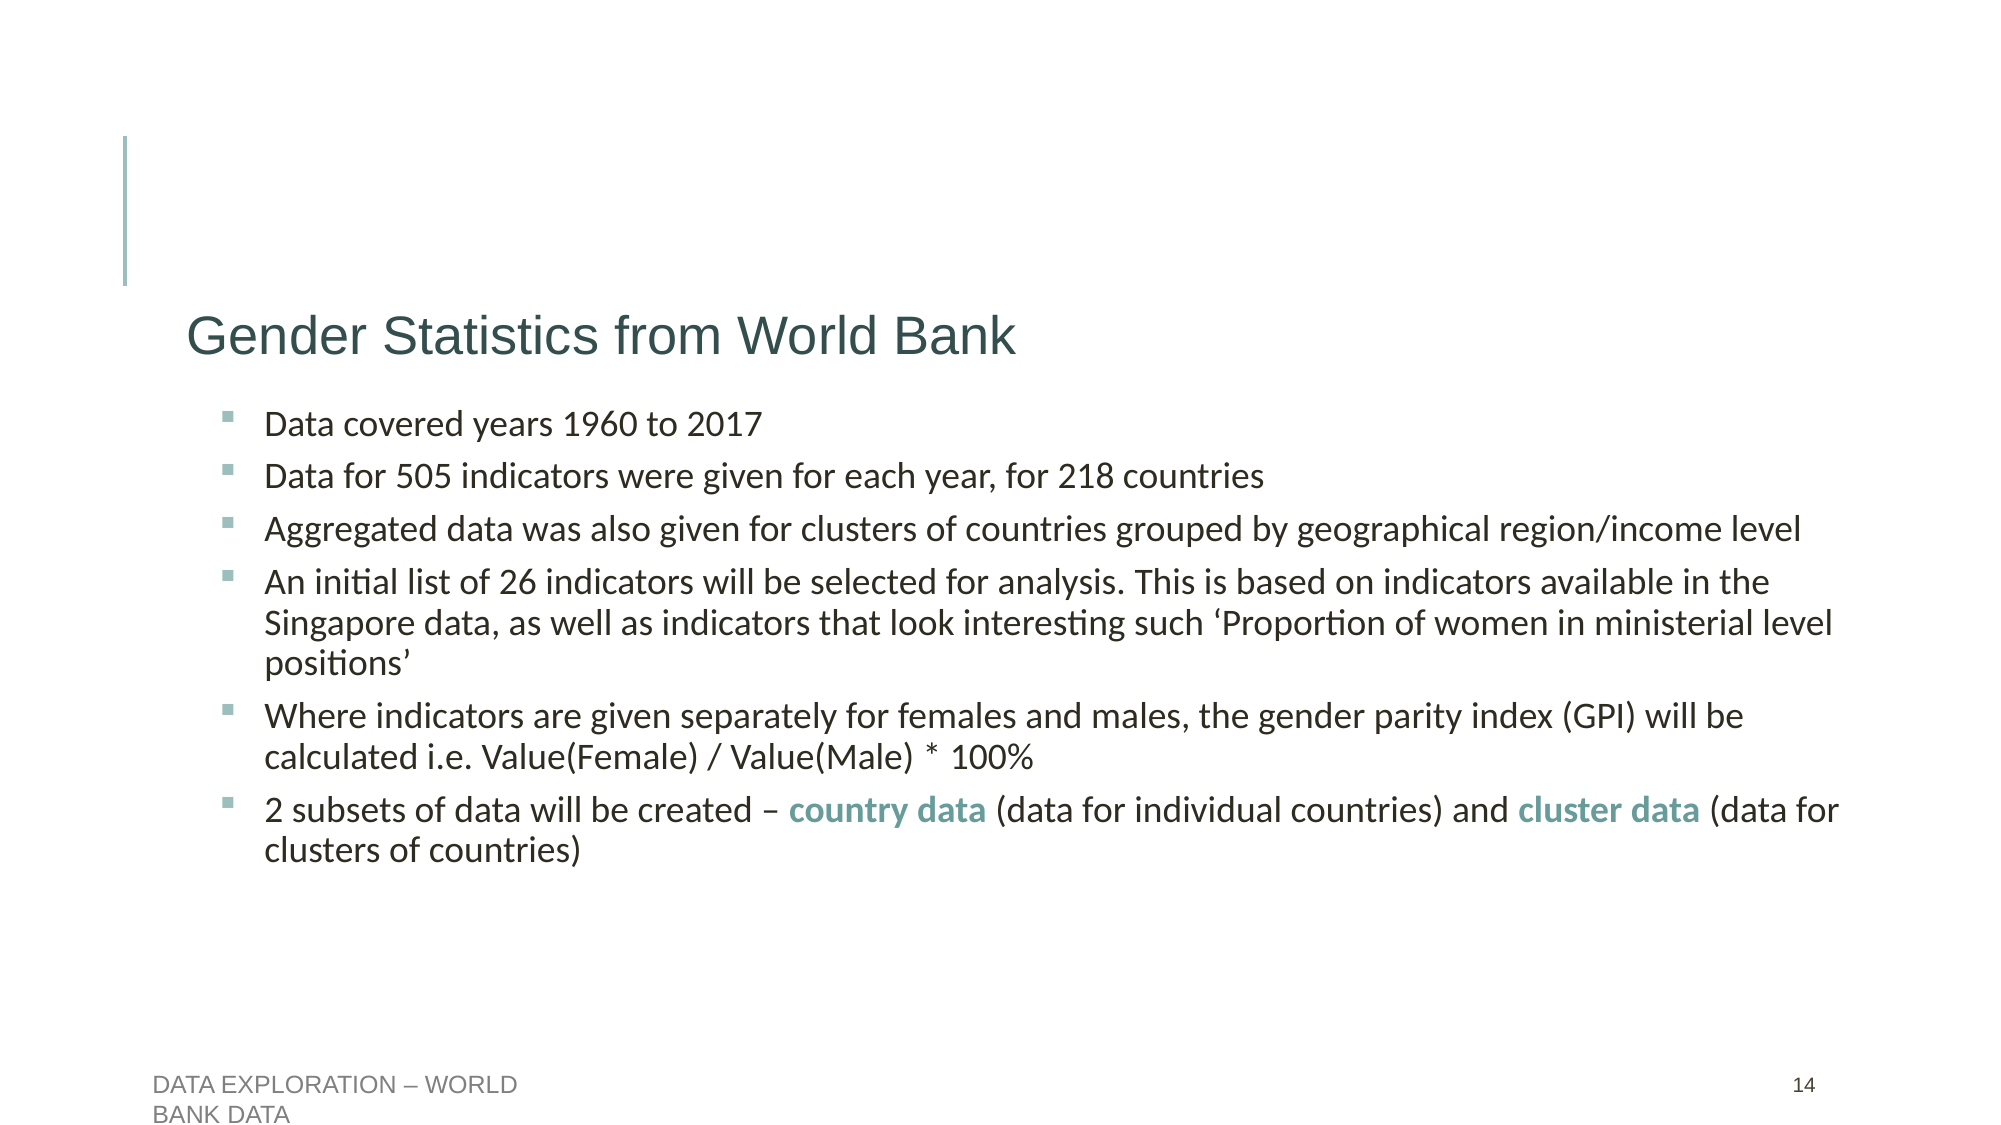

Gender Statistics from World Bank
Data covered years 1960 to 2017
Data for 505 indicators were given for each year, for 218 countries
Aggregated data was also given for clusters of countries grouped by geographical region/income level
An initial list of 26 indicators will be selected for analysis. This is based on indicators available in the Singapore data, as well as indicators that look interesting such ‘Proportion of women in ministerial level positions’
Where indicators are given separately for females and males, the gender parity index (GPI) will be calculated i.e. Value(Female) / Value(Male) * 100%
2 subsets of data will be created – country data (data for individual countries) and cluster data (data for clusters of countries)

DATA EXPLORATION – WORLD BANK DATA
14